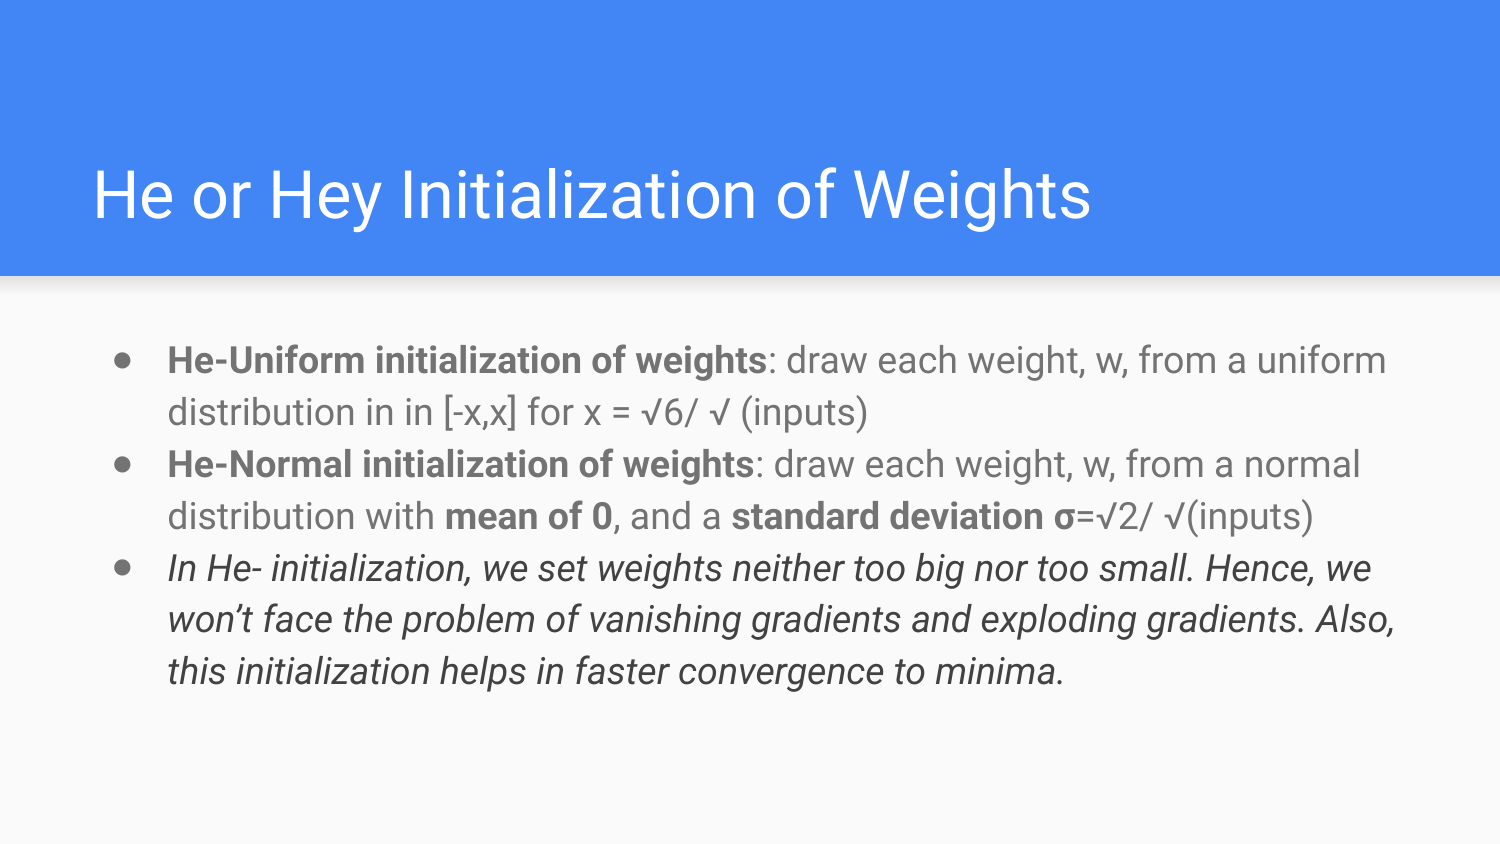

# He or Hey Initialization of Weights
He-Uniform initialization of weights: draw each weight, w, from a uniform distribution in in [-x,x] for x = √6/ √ (inputs)
He-Normal initialization of weights: draw each weight, w, from a normal distribution with mean of 0, and a standard deviation σ=√2/ √(inputs)
In He- initialization, we set weights neither too big nor too small. Hence, we won’t face the problem of vanishing gradients and exploding gradients. Also, this initialization helps in faster convergence to minima.